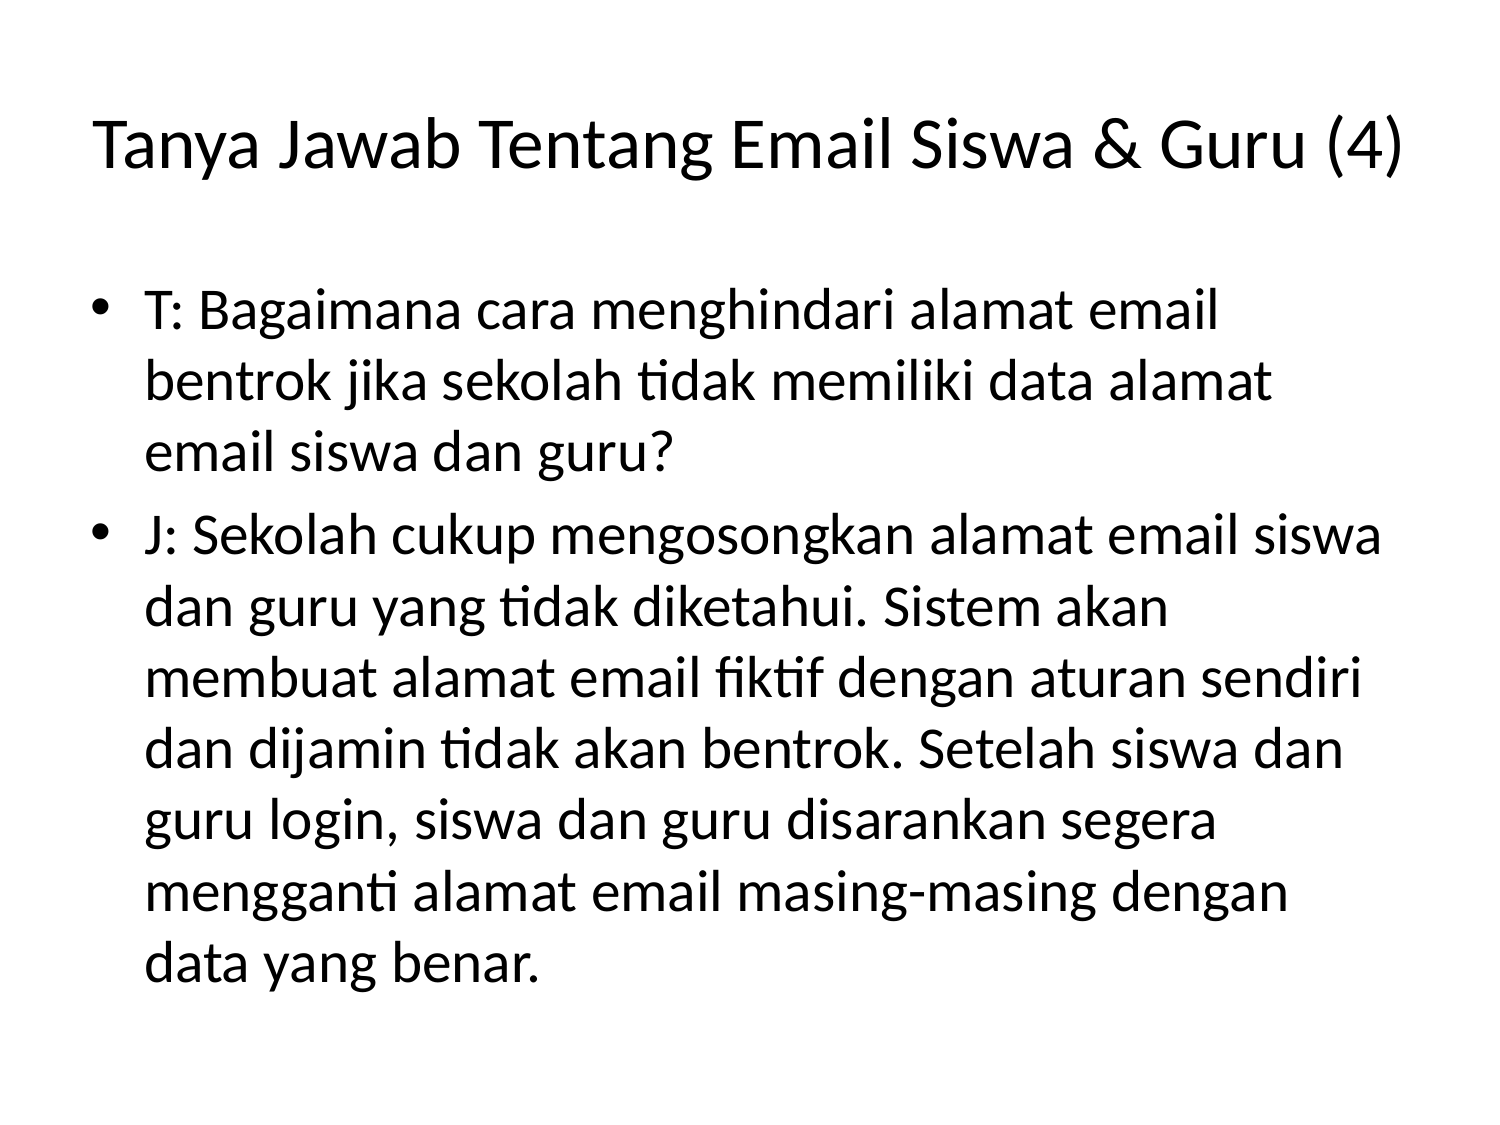

# Tanya Jawab Tentang Email Siswa & Guru (4)
T: Bagaimana cara menghindari alamat email bentrok jika sekolah tidak memiliki data alamat email siswa dan guru?
J: Sekolah cukup mengosongkan alamat email siswa dan guru yang tidak diketahui. Sistem akan membuat alamat email fiktif dengan aturan sendiri dan dijamin tidak akan bentrok. Setelah siswa dan guru login, siswa dan guru disarankan segera mengganti alamat email masing-masing dengan data yang benar.